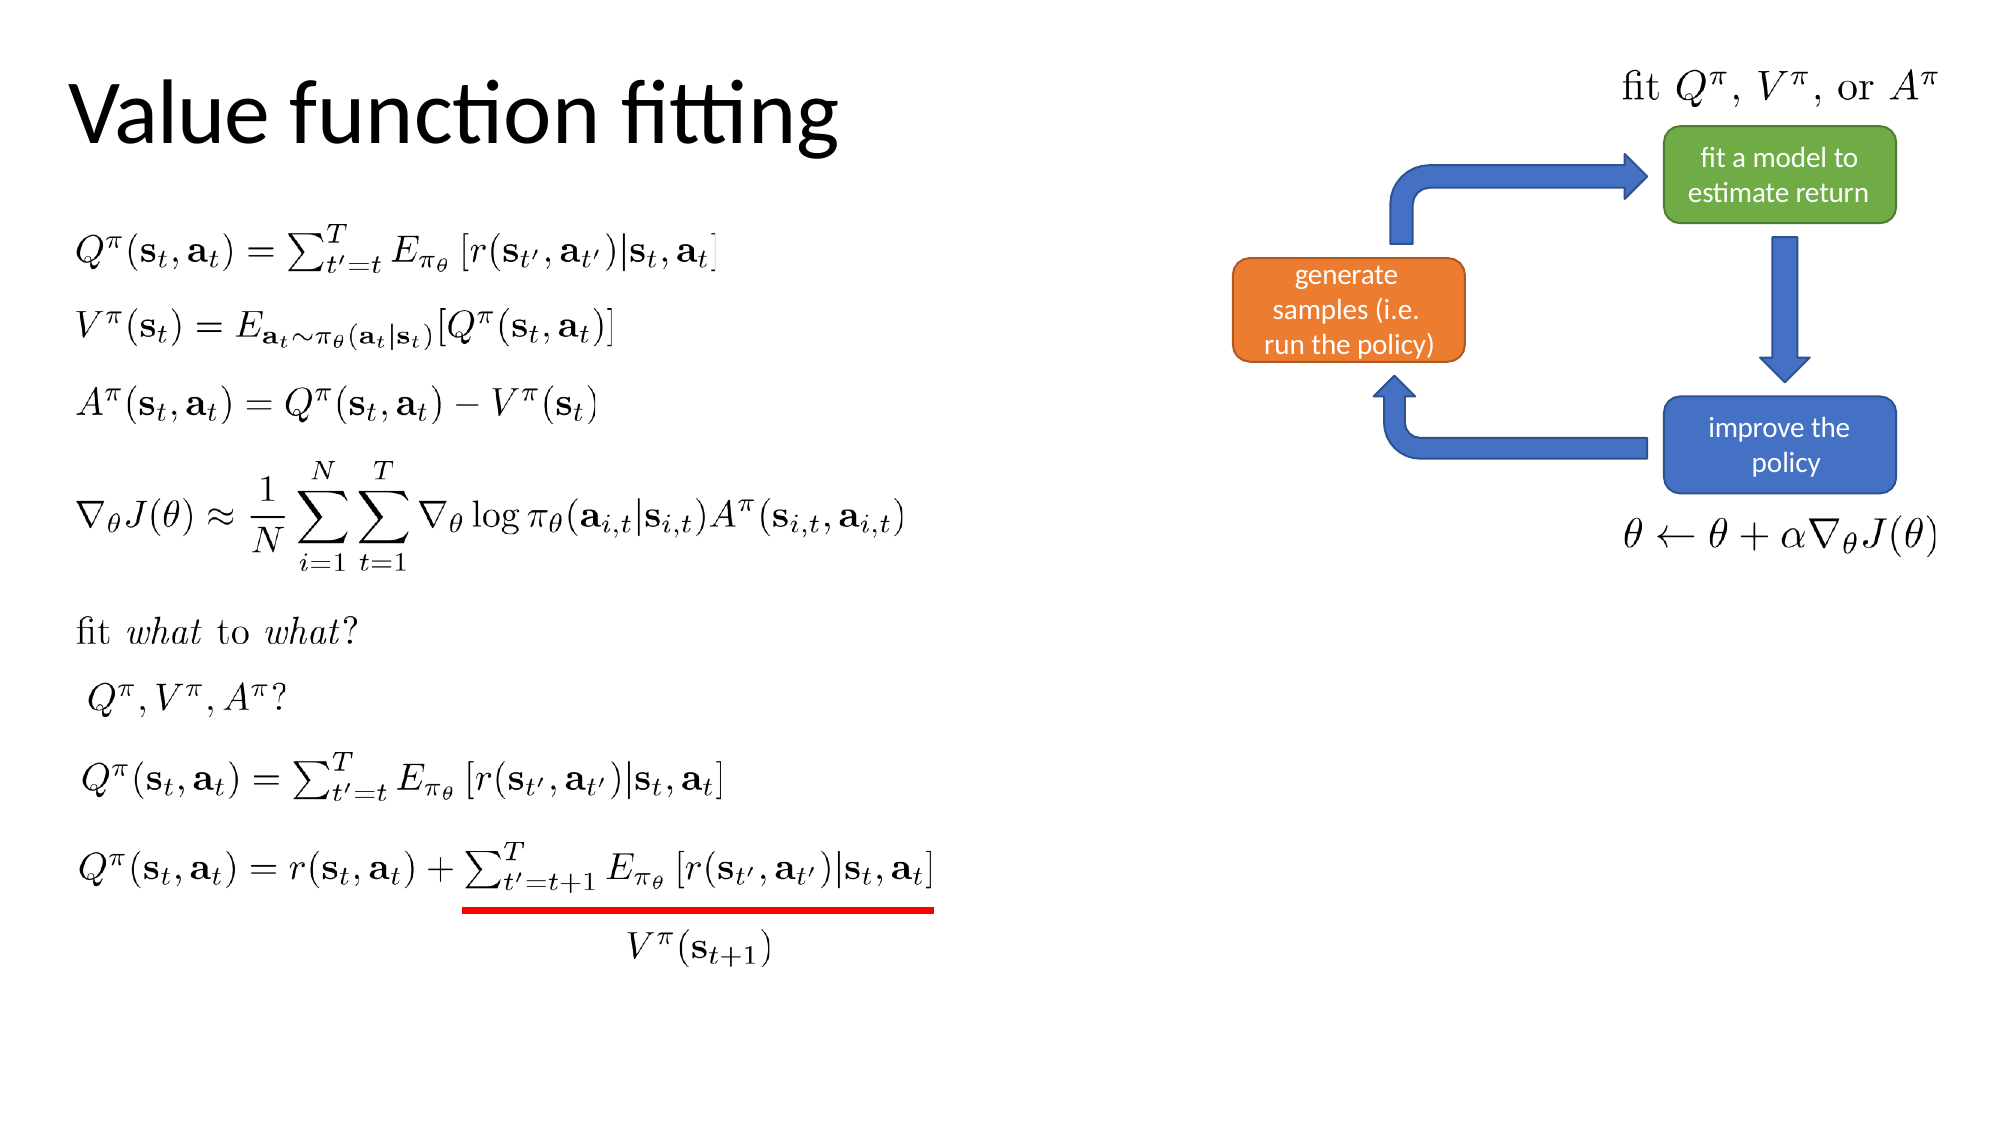

# Value function fitting

fit a model to  estimate return

generate  samples (i.e.  run the policy)

improve the  policy